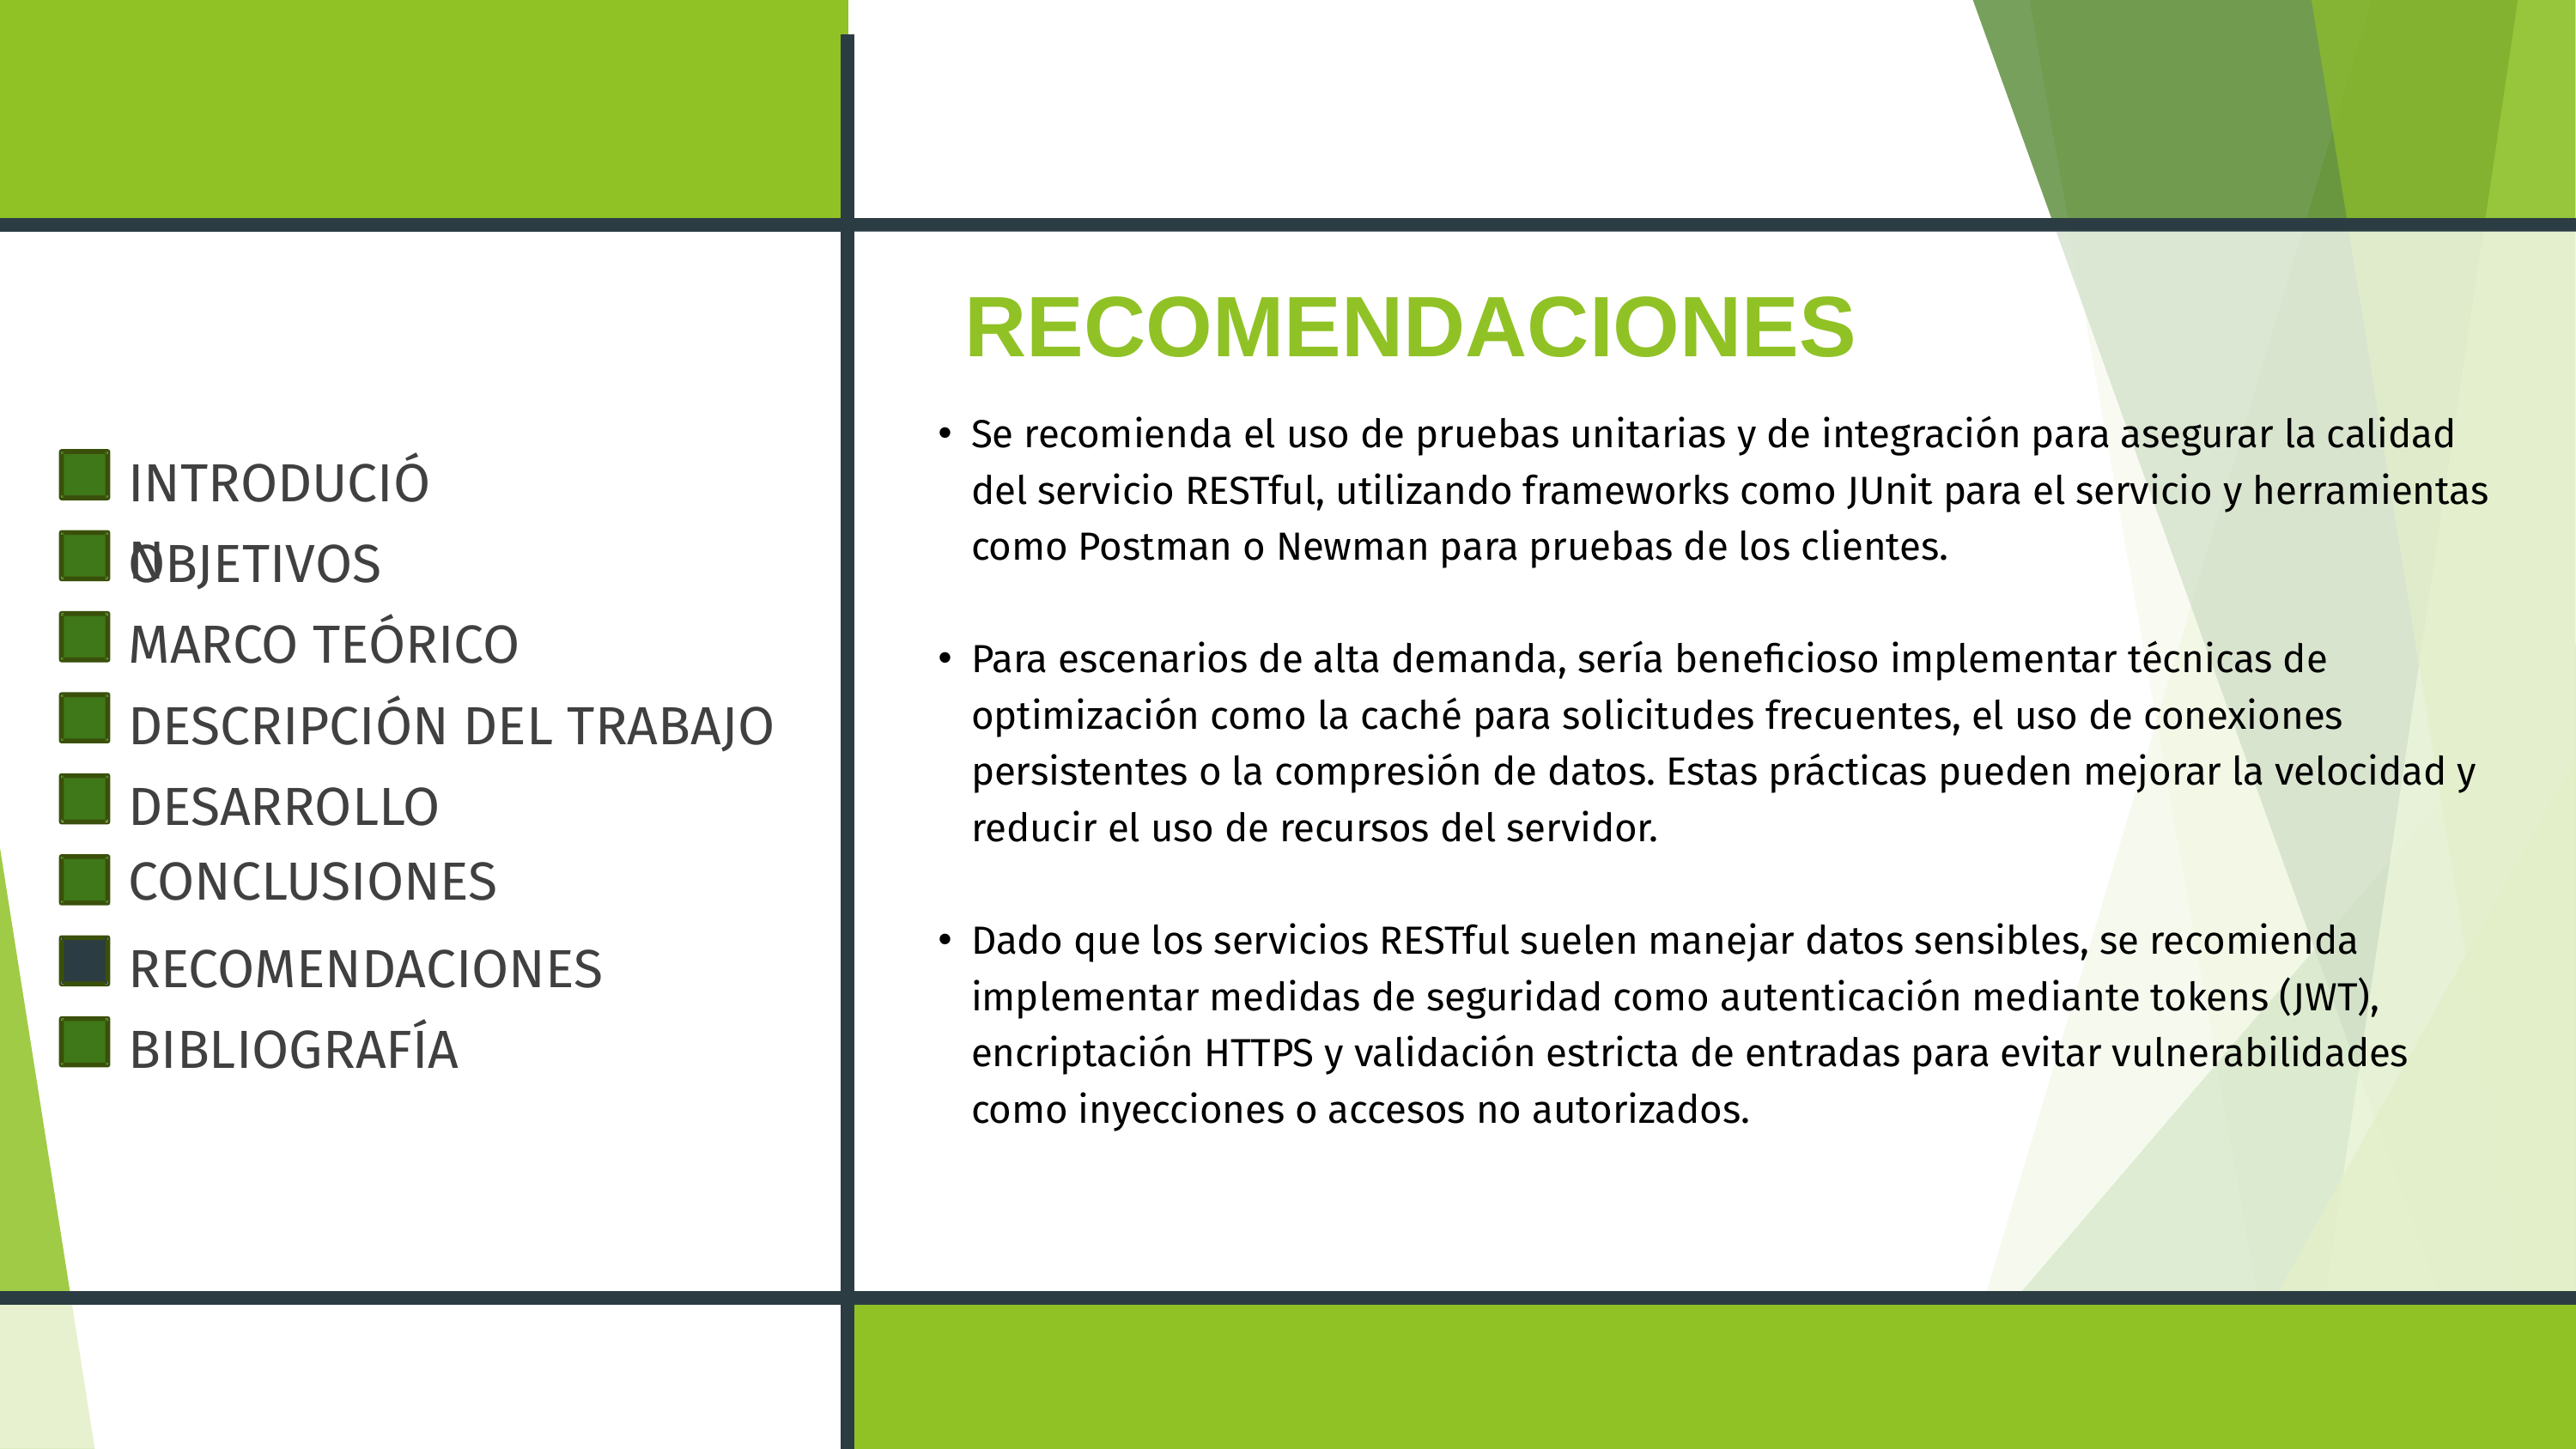

RECOMENDACIONES
Se recomienda el uso de pruebas unitarias y de integración para asegurar la calidad del servicio RESTful, utilizando frameworks como JUnit para el servicio y herramientas como Postman o Newman para pruebas de los clientes.

Para escenarios de alta demanda, sería beneficioso implementar técnicas de optimización como la caché para solicitudes frecuentes, el uso de conexiones persistentes o la compresión de datos. Estas prácticas pueden mejorar la velocidad y reducir el uso de recursos del servidor.

Dado que los servicios RESTful suelen manejar datos sensibles, se recomienda implementar medidas de seguridad como autenticación mediante tokens (JWT), encriptación HTTPS y validación estricta de entradas para evitar vulnerabilidades como inyecciones o accesos no autorizados.

INTRODUCIÓN

OBJETIVOS

MARCO TEÓRICO

DESCRIPCIÓN DEL TRABAJO

DESARROLLO

CONCLUSIONES

RECOMENDACIONES

BIBLIOGRAFÍA